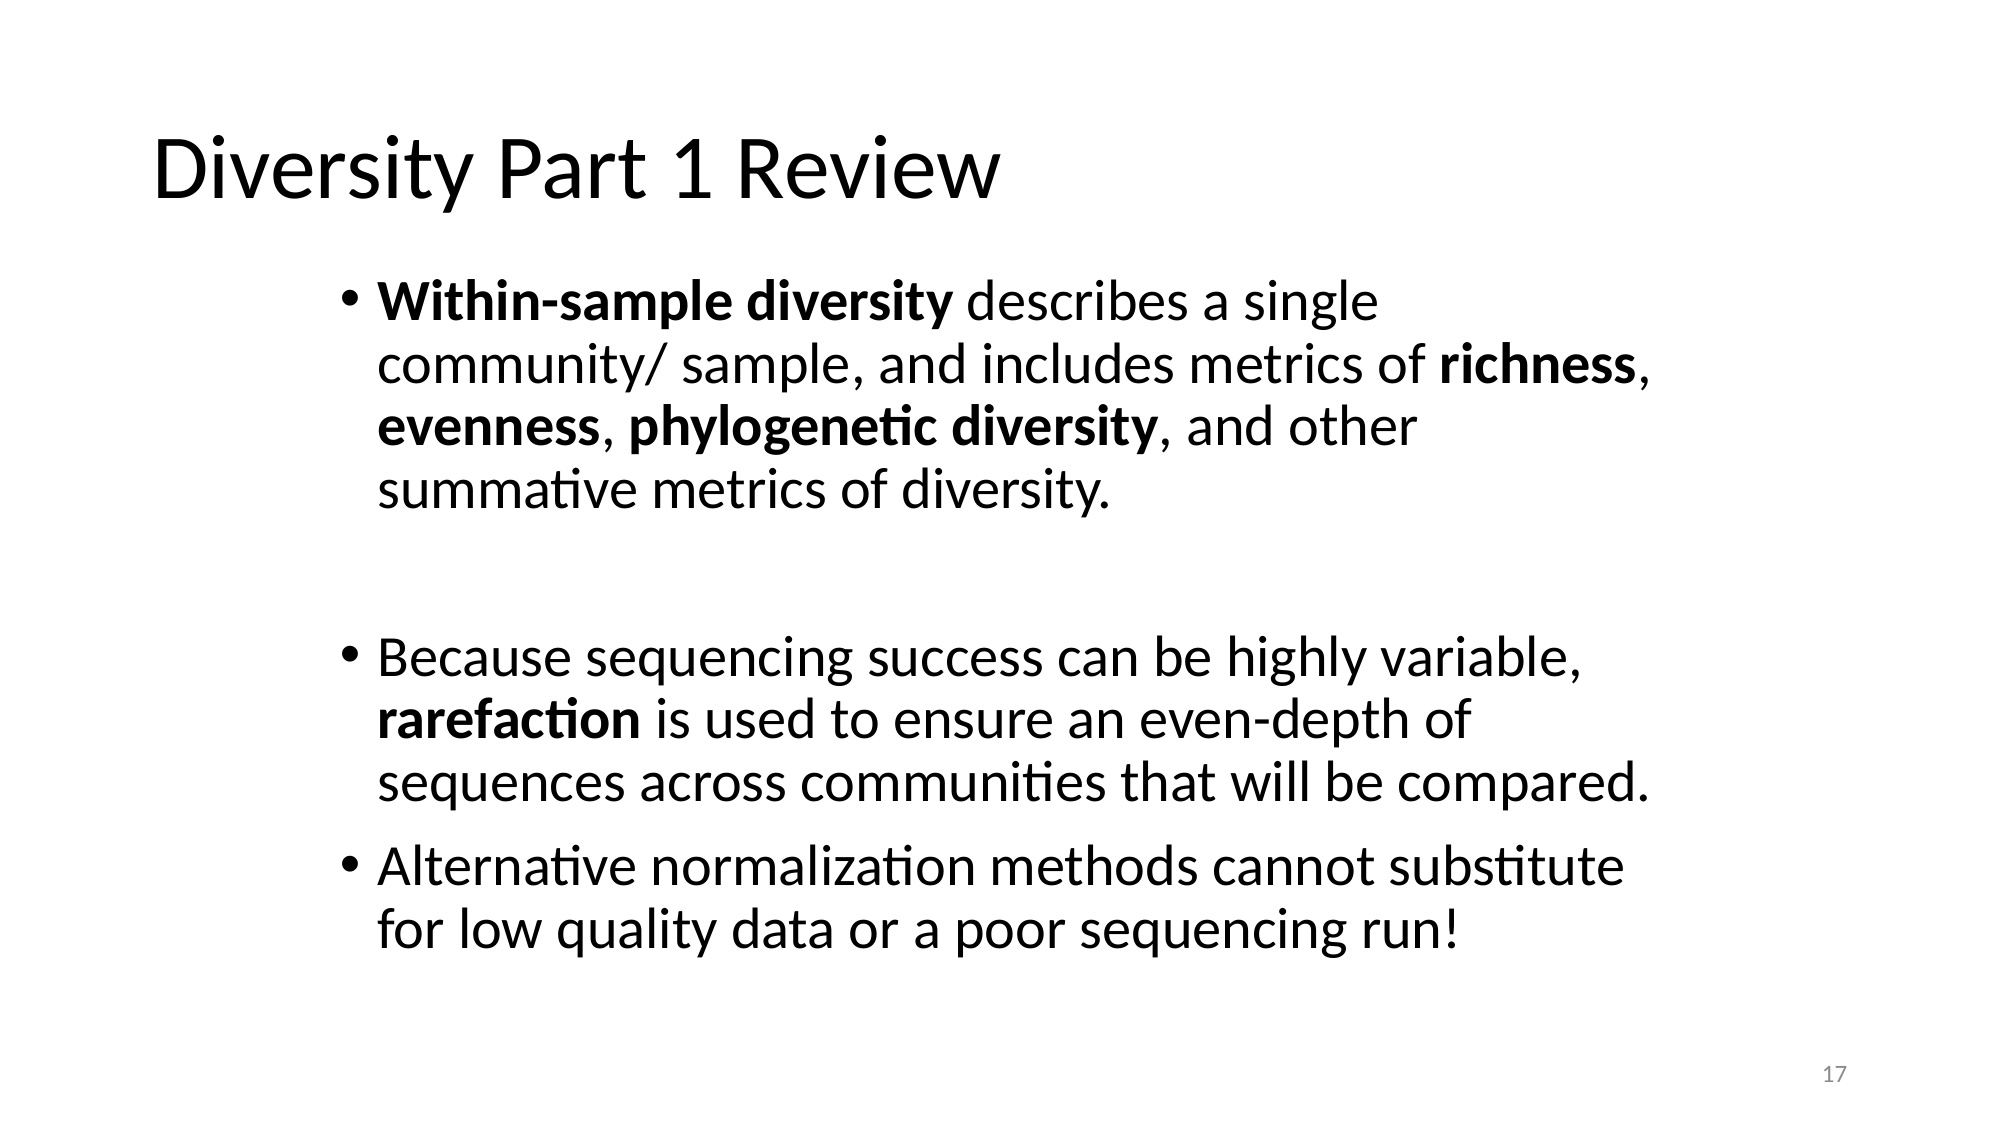

# Diversity Part 1 Review
Within-sample diversity describes a single community/ sample, and includes metrics of richness, evenness, phylogenetic diversity, and other summative metrics of diversity.

Because sequencing success can be highly variable, rarefaction is used to ensure an even-depth of sequences across communities that will be compared.
Alternative normalization methods cannot substitute for low quality data or a poor sequencing run!

17